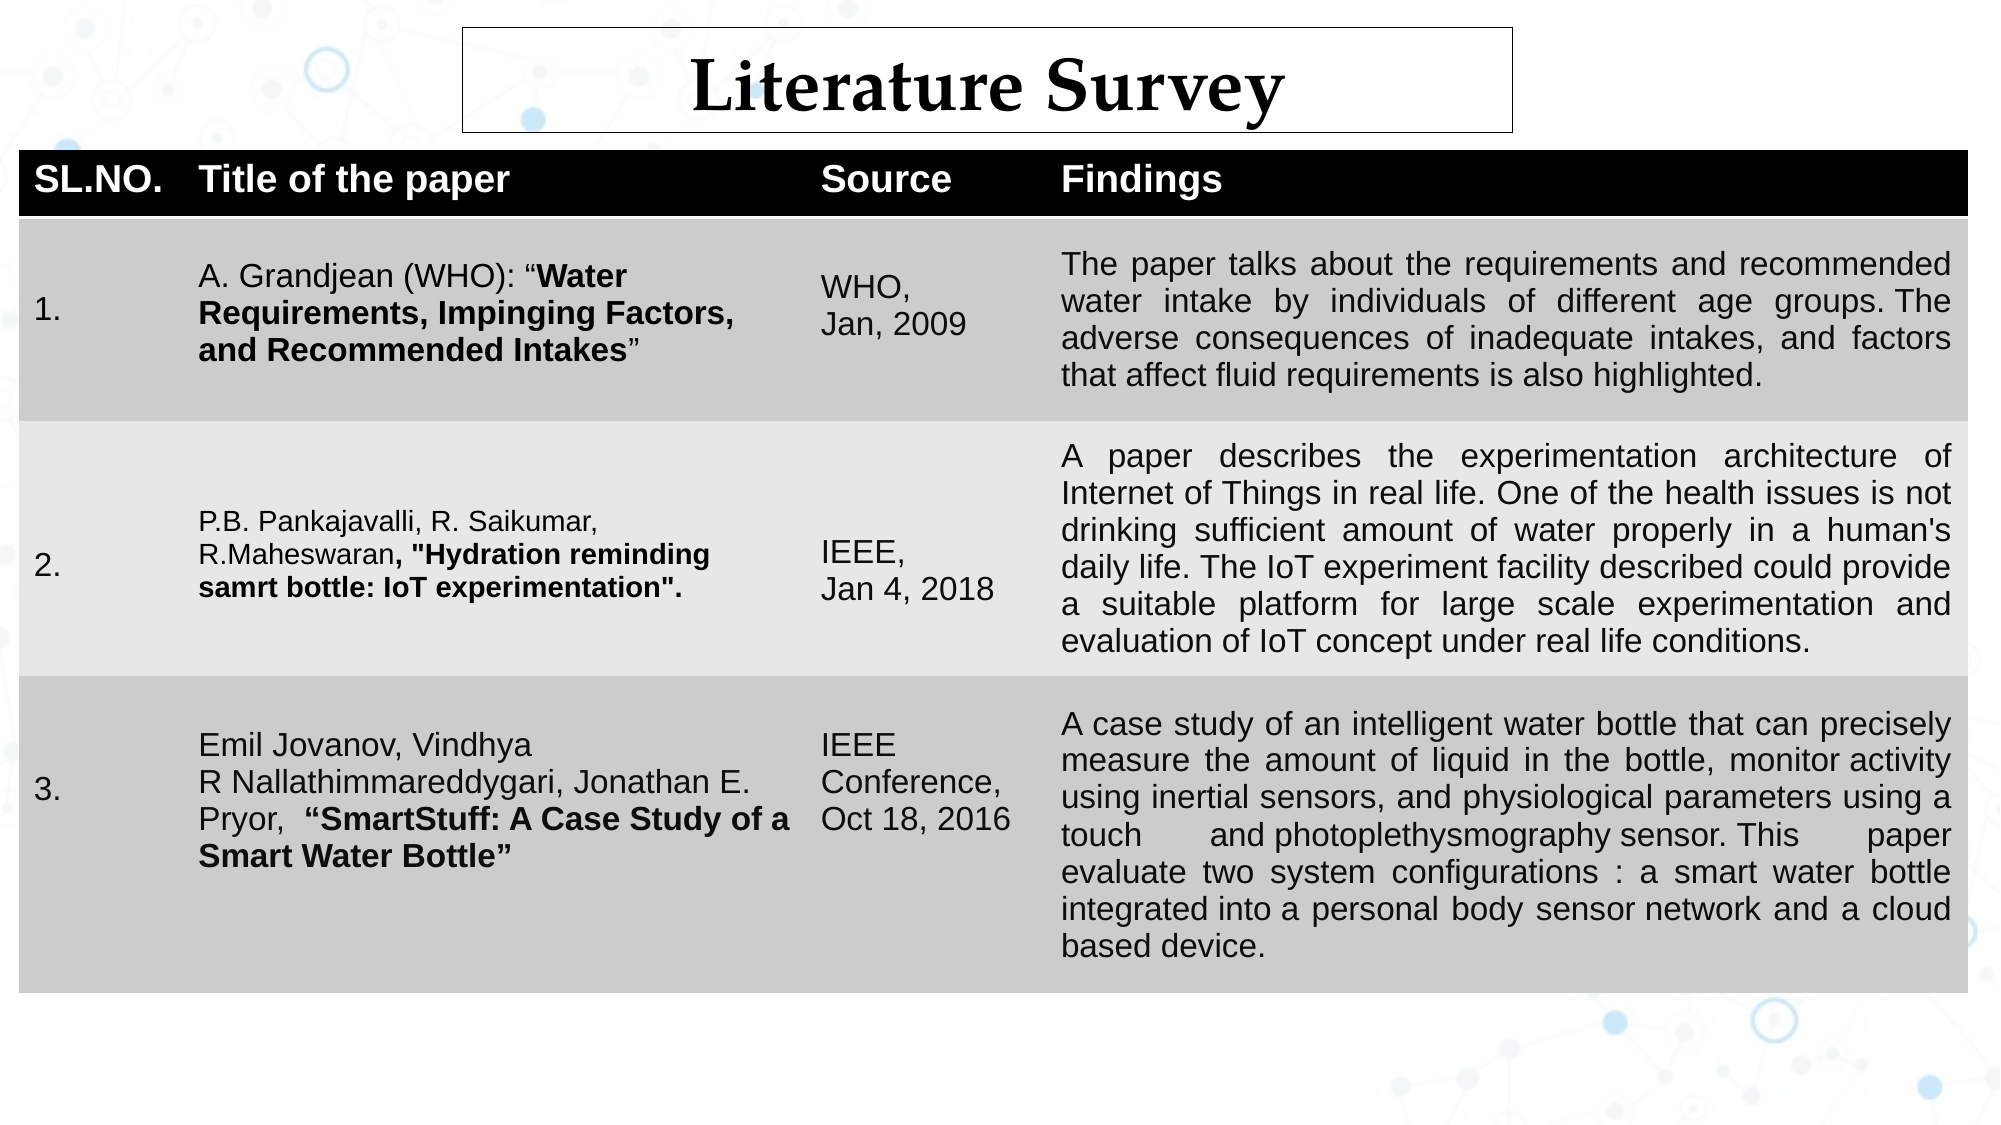

Literature Survey
| SL.NO. | Title of the paper | Source | Findings |
| --- | --- | --- | --- |
| 1. | A. Grandjean (WHO): “Water Requirements, Impinging Factors, and Recommended Intakes” | WHO, Jan, 2009 | The paper talks about the requirements and recommended water intake by individuals of different age groups. The adverse consequences of inadequate intakes, and factors that affect fluid requirements is also highlighted. |
| 2. | P.B. Pankajavalli, R. Saikumar, R.Maheswaran, "Hydration reminding samrt bottle: IoT experimentation". | IEEE,  Jan 4, 2018 | A paper describes the experimentation architecture of Internet of Things in real life. One of the health issues is not drinking sufficient amount of water properly in a human's daily life. The IoT experiment facility described could provide a suitable platform for large scale experimentation and evaluation of IoT concept under real life conditions. |
| 3. | Emil Jovanov, Vindhya R Nallathimmareddygari, Jonathan E. Pryor,  “SmartStuff: A Case Study of a Smart Water Bottle” | IEEE Conference, Oct 18, 2016 | A case study of an intelligent water bottle that can precisely measure the amount of liquid in the bottle, monitor activity using inertial sensors, and physiological parameters using a touch and photoplethysmography sensor. This paper evaluate two system configurations : a smart water bottle integrated into a personal body sensor network and a cloud based device. |